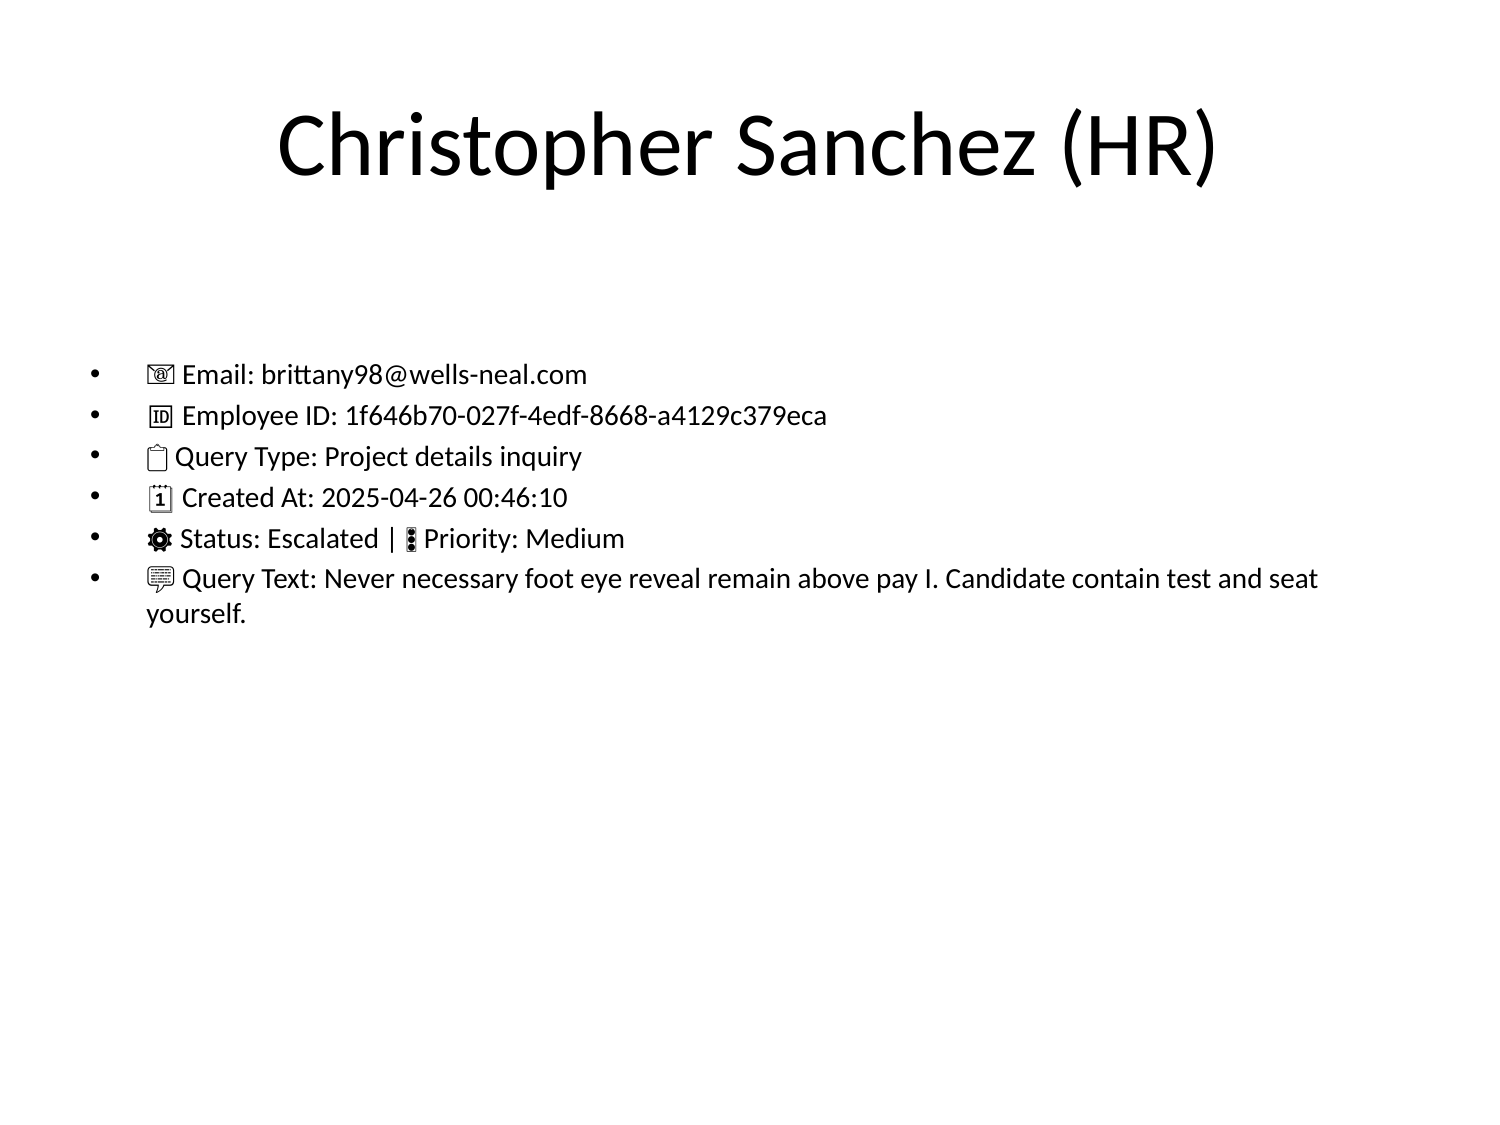

# Christopher Sanchez (HR)

📧 Email: brittany98@wells-neal.com
🆔 Employee ID: 1f646b70-027f-4edf-8668-a4129c379eca
📋 Query Type: Project details inquiry
🗓 Created At: 2025-04-26 00:46:10
⚙ Status: Escalated | 🚦 Priority: Medium
💬 Query Text: Never necessary foot eye reveal remain above pay I. Candidate contain test and seat yourself.